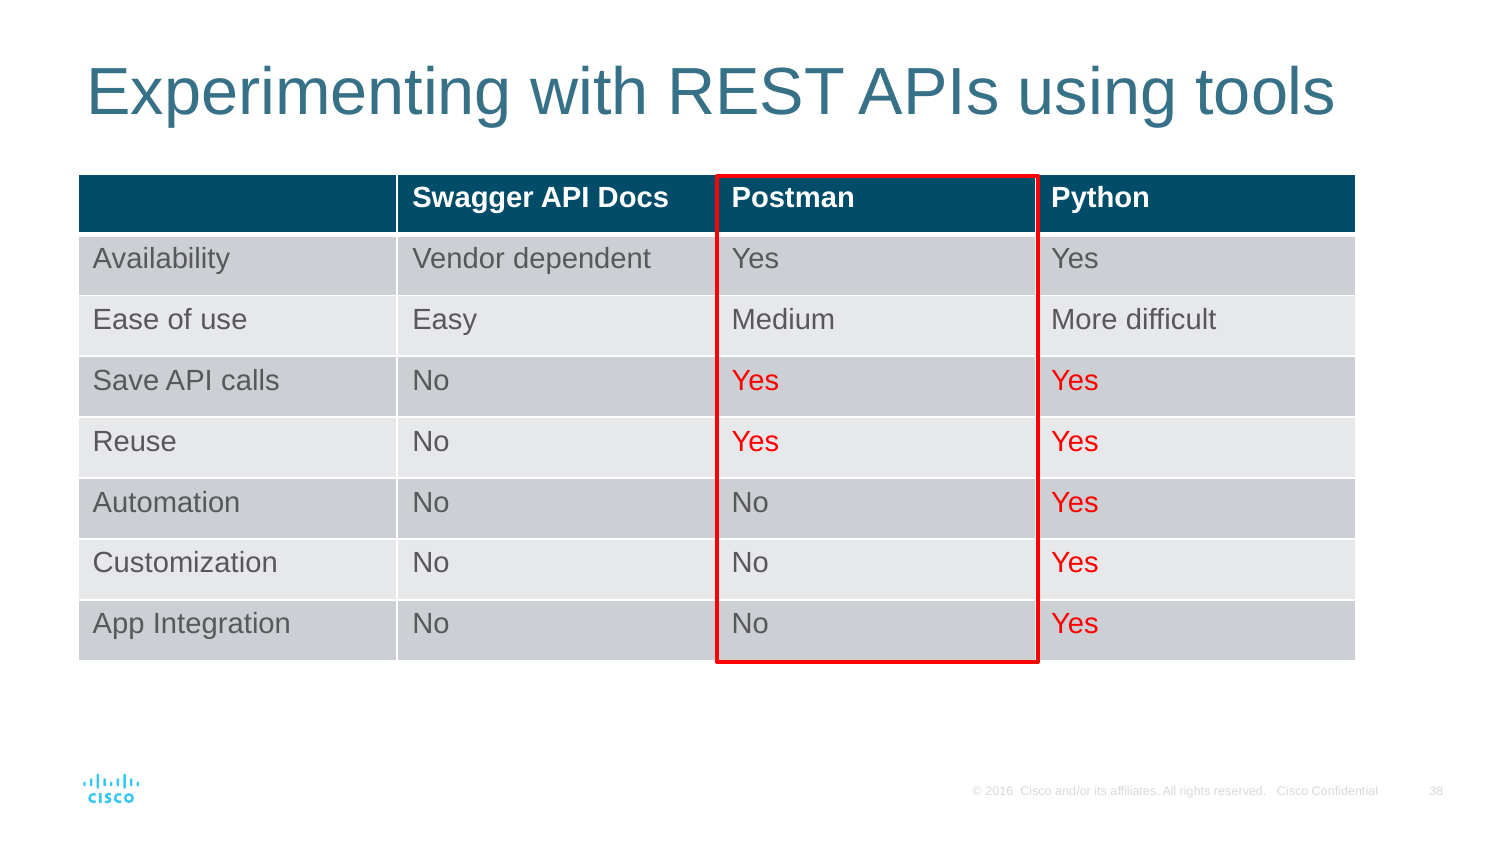

Experimenting with REST APIs using tools
|  | Swagger API Docs | Postman | Python |
| --- | --- | --- | --- |
| Availability | Vendor dependent | Yes | Yes |
| Ease of use | Easy | Medium | More difficult |
| Save API calls | No | Yes | Yes |
| Reuse | No | Yes | Yes |
| Automation | No | No | Yes |
| Customization | No | No | Yes |
| App Integration | No | No | Yes |